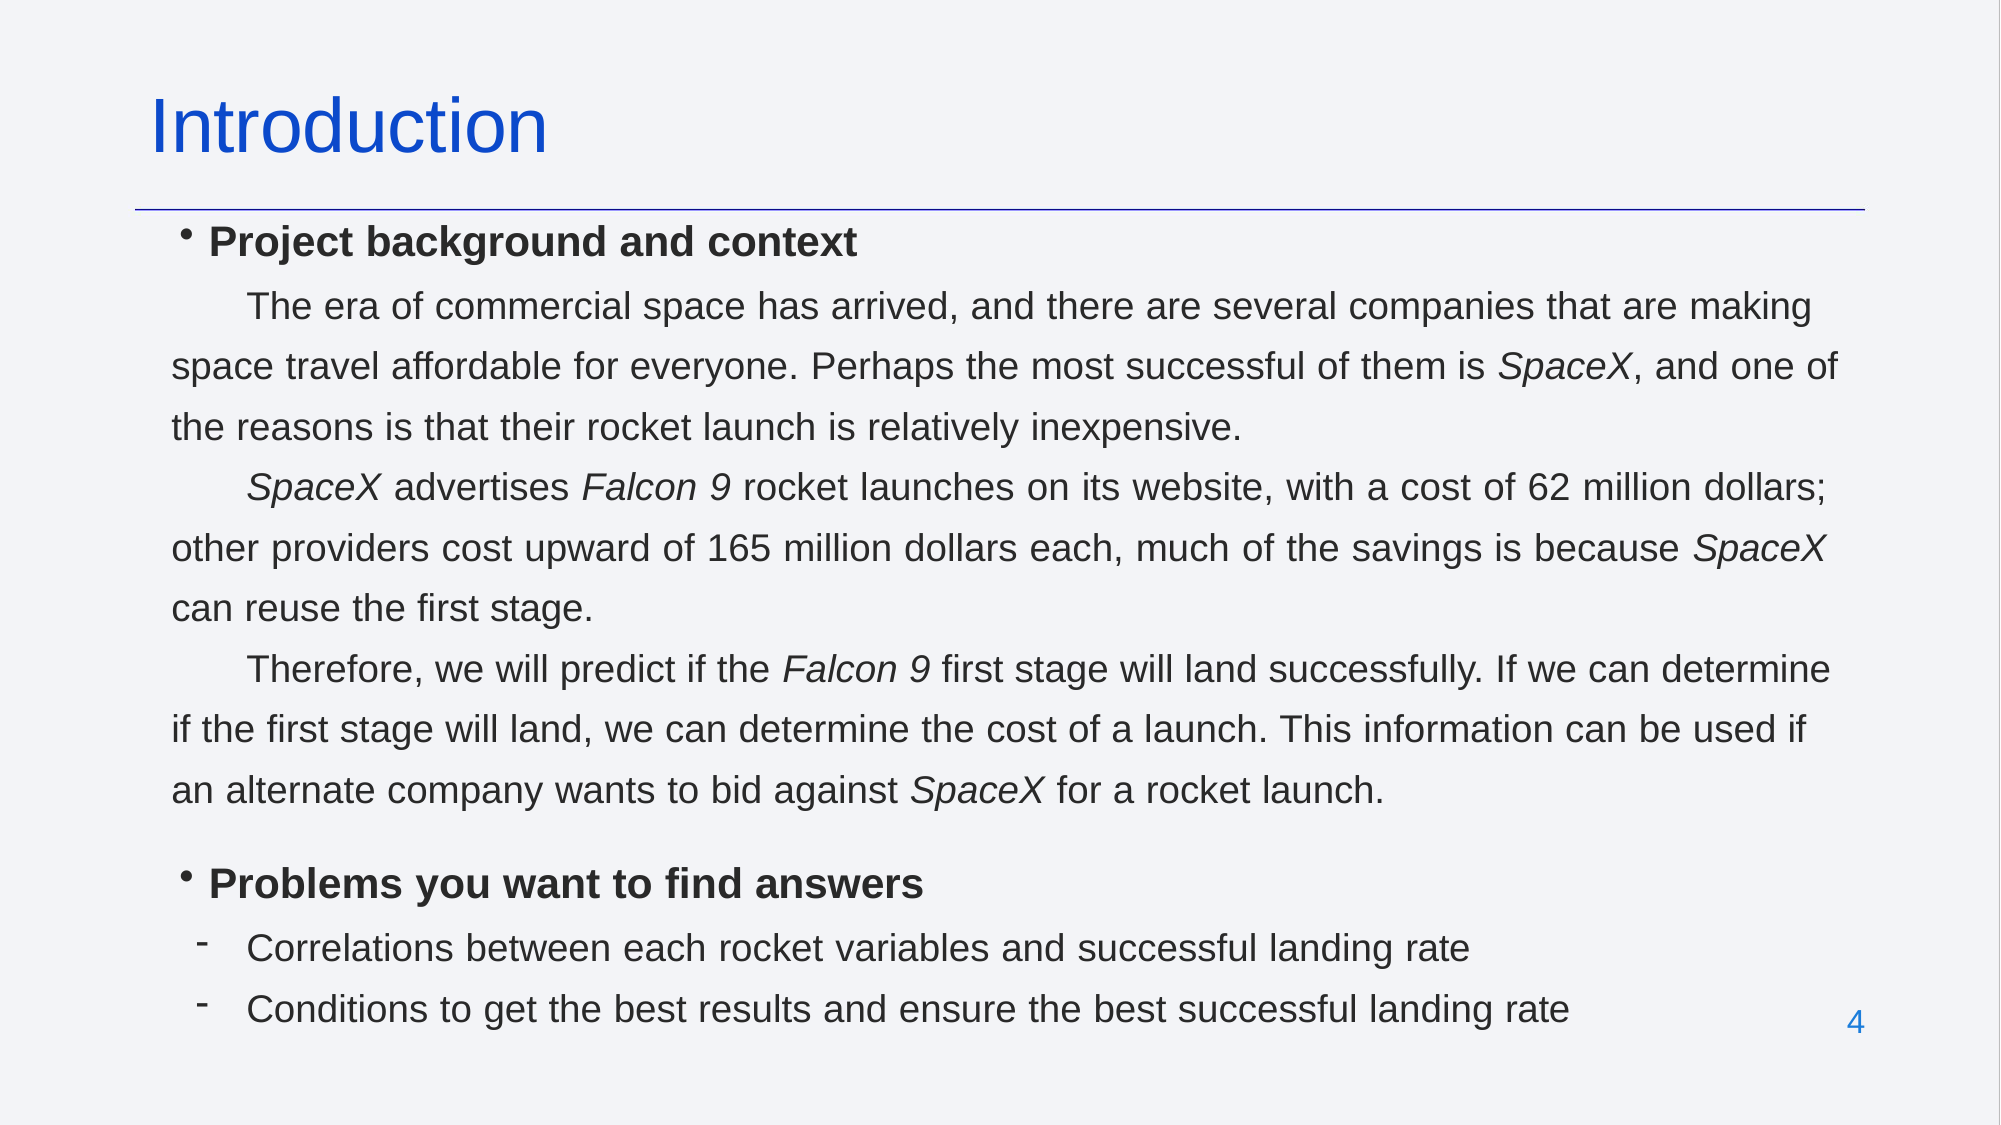

# Introduction
Project background and context
The era of commercial space has arrived, and there are several companies that are making space travel affordable for everyone. Perhaps the most successful of them is SpaceX, and one of the reasons is that their rocket launch is relatively inexpensive.
SpaceX advertises Falcon 9 rocket launches on its website, with a cost of 62 million dollars; other providers cost upward of 165 million dollars each, much of the savings is because SpaceX can reuse the first stage.
Therefore, we will predict if the Falcon 9 first stage will land successfully. If we can determine if the first stage will land, we can determine the cost of a launch. This information can be used if an alternate company wants to bid against SpaceX for a rocket launch.

Problems you want to find answers
Correlations between each rocket variables and successful landing rate
Conditions to get the best results and ensure the best successful landing rate
4